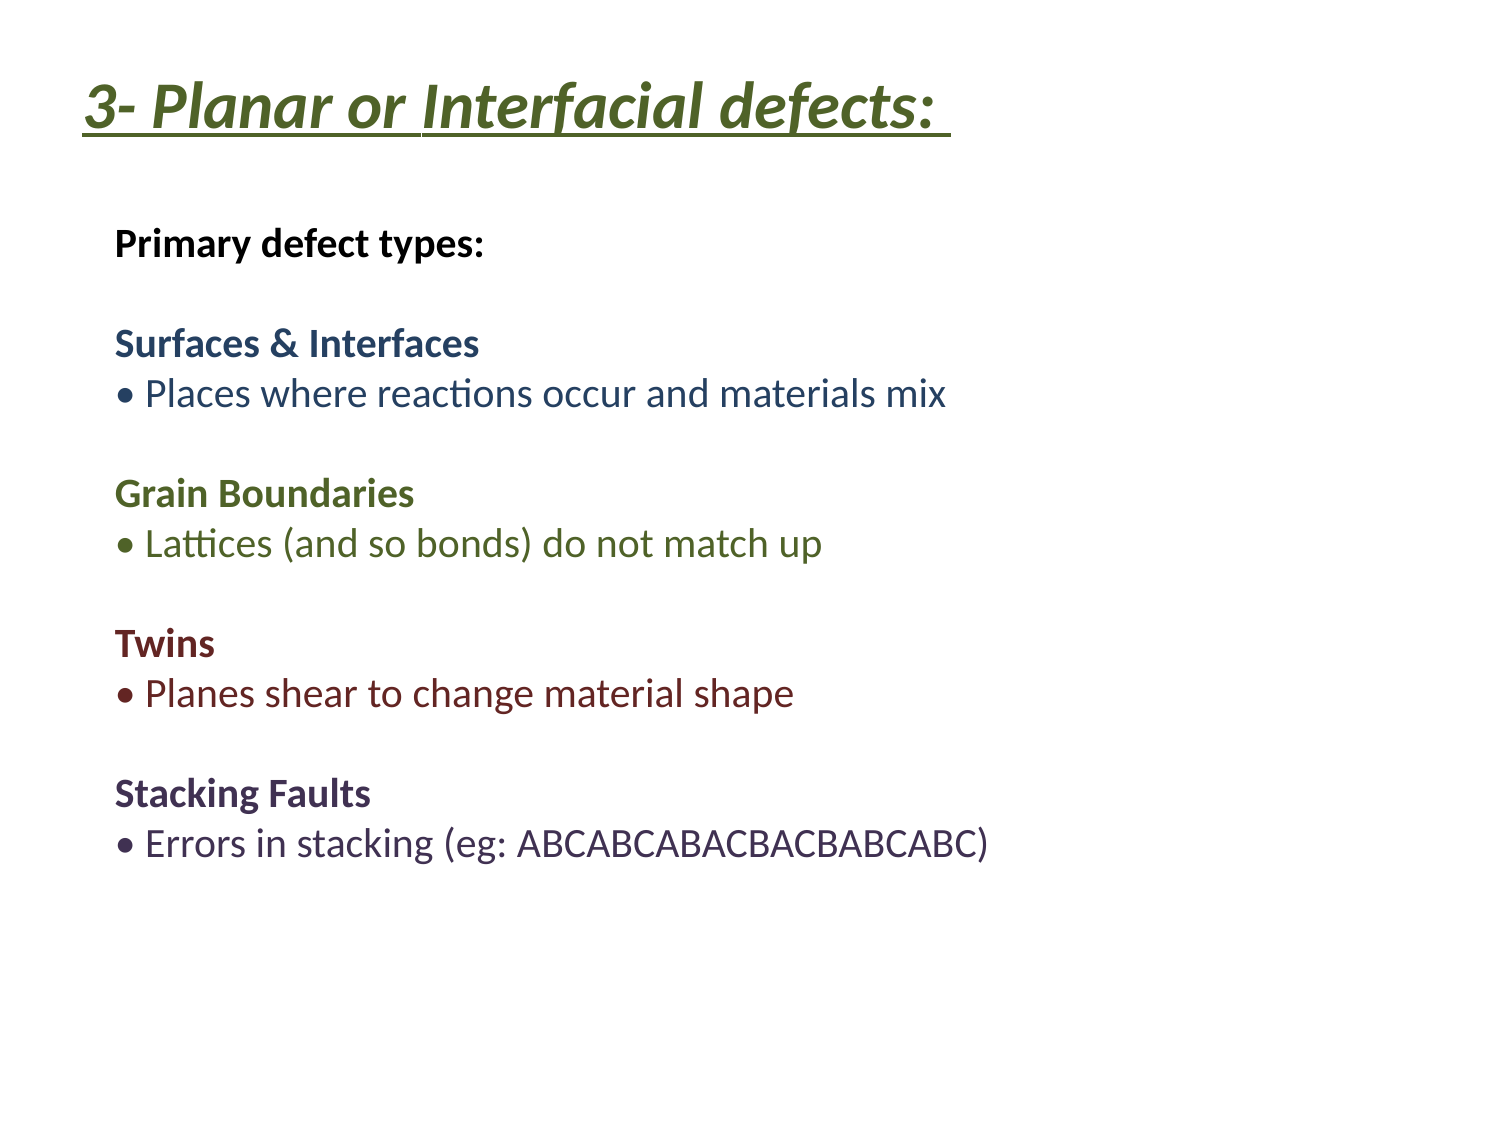

3- Planar or Interfacial defects:
Primary defect types:

Surfaces & Interfaces
• Places where reactions occur and materials mix

Grain Boundaries
• Lattices (and so bonds) do not match up

Twins
• Planes shear to change material shape

Stacking Faults
• Errors in stacking (eg: ABCABCABACBACBABCABC)